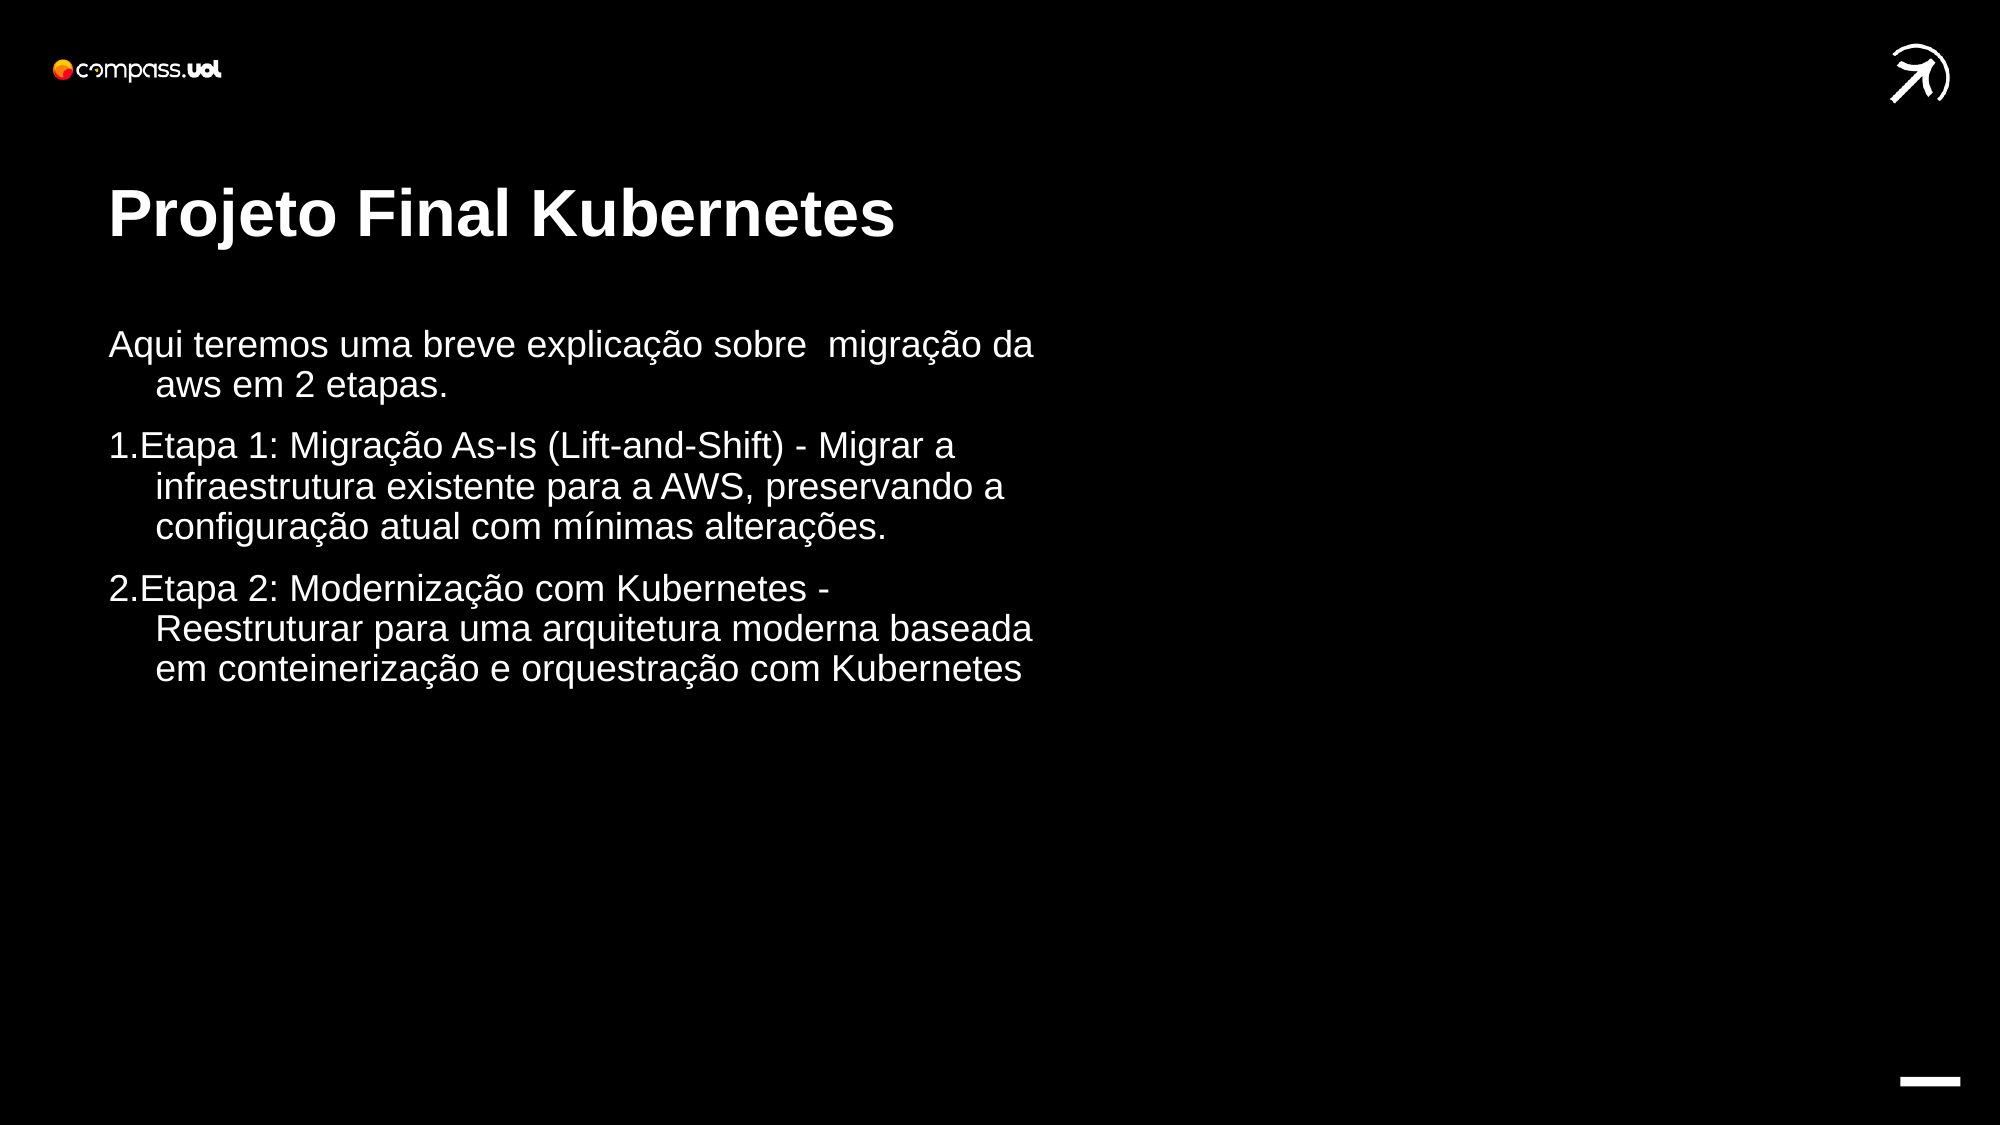

Projeto Final Kubernetes
Aqui teremos uma breve explicação sobre  migração da aws em 2 etapas.
1.Etapa 1: Migração As-Is (Lift-and-Shift) - Migrar a infraestrutura existente para a AWS, preservando a configuração atual com mínimas alterações.
2.Etapa 2: Modernização com Kubernetes - Reestruturar para uma arquitetura moderna baseada em conteinerização e orquestração com Kubernetes